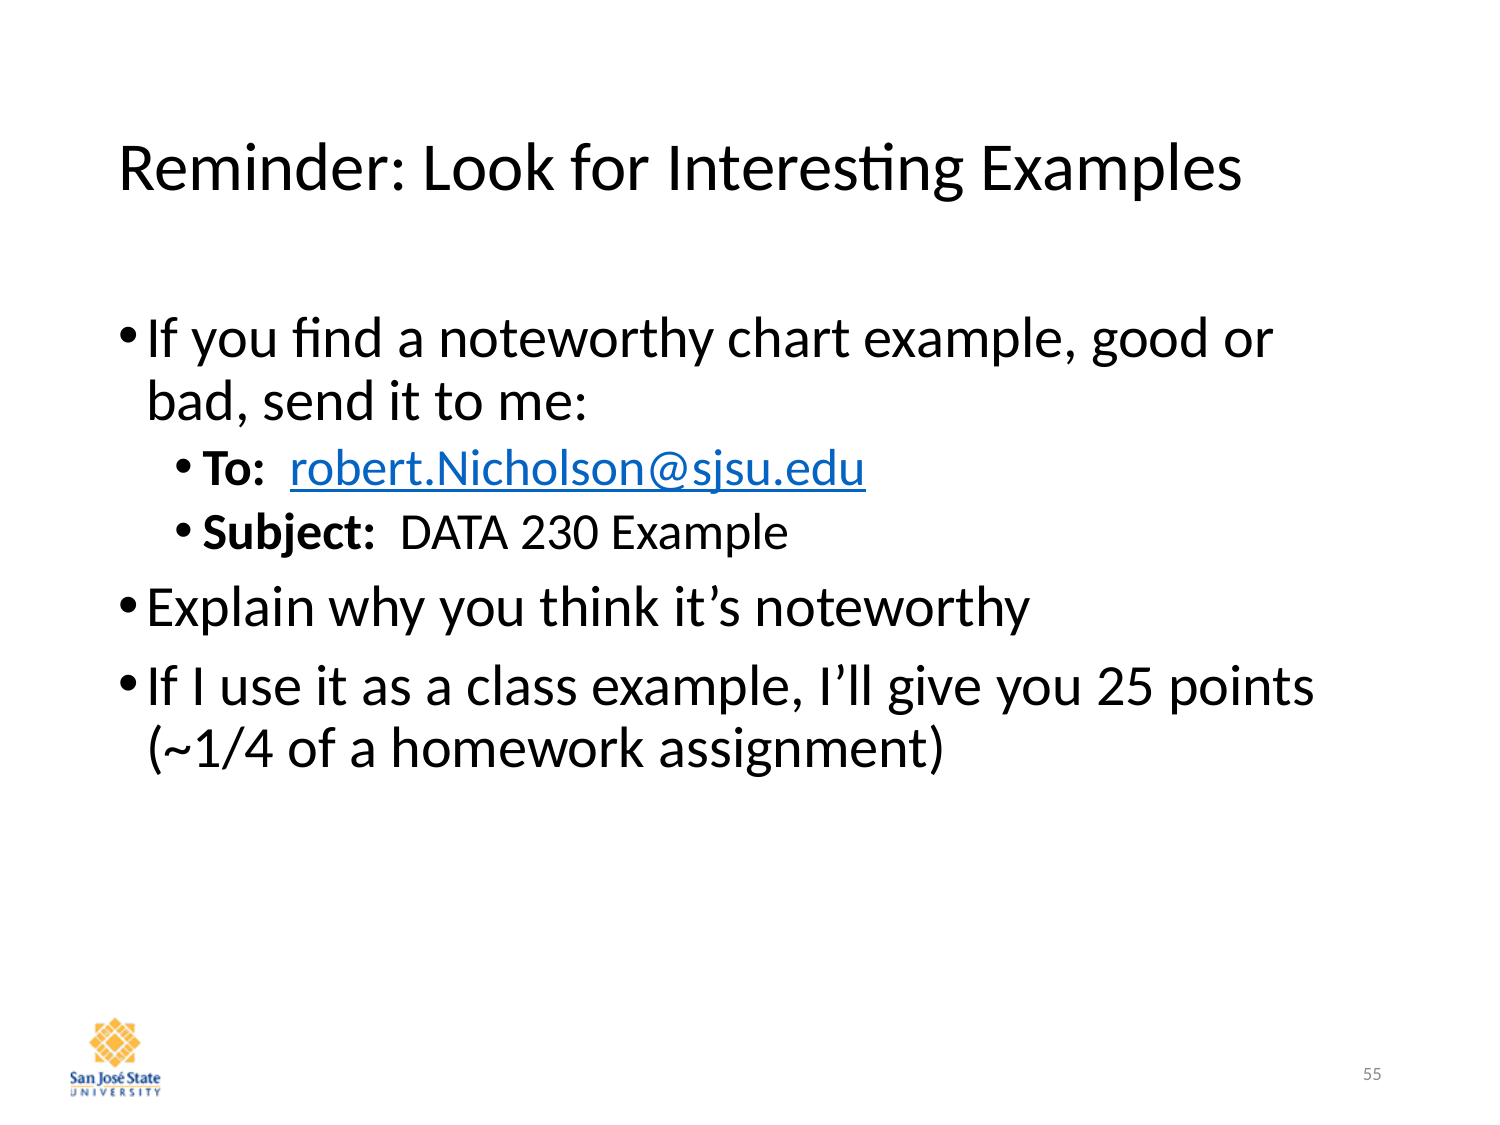

# Reminder: Look for Interesting Examples
If you find a noteworthy chart example, good or bad, send it to me:
To:  robert.Nicholson@sjsu.edu
Subject:  DATA 230 Example
Explain why you think it’s noteworthy
If I use it as a class example, I’ll give you 25 points (~1/4 of a homework assignment)
55